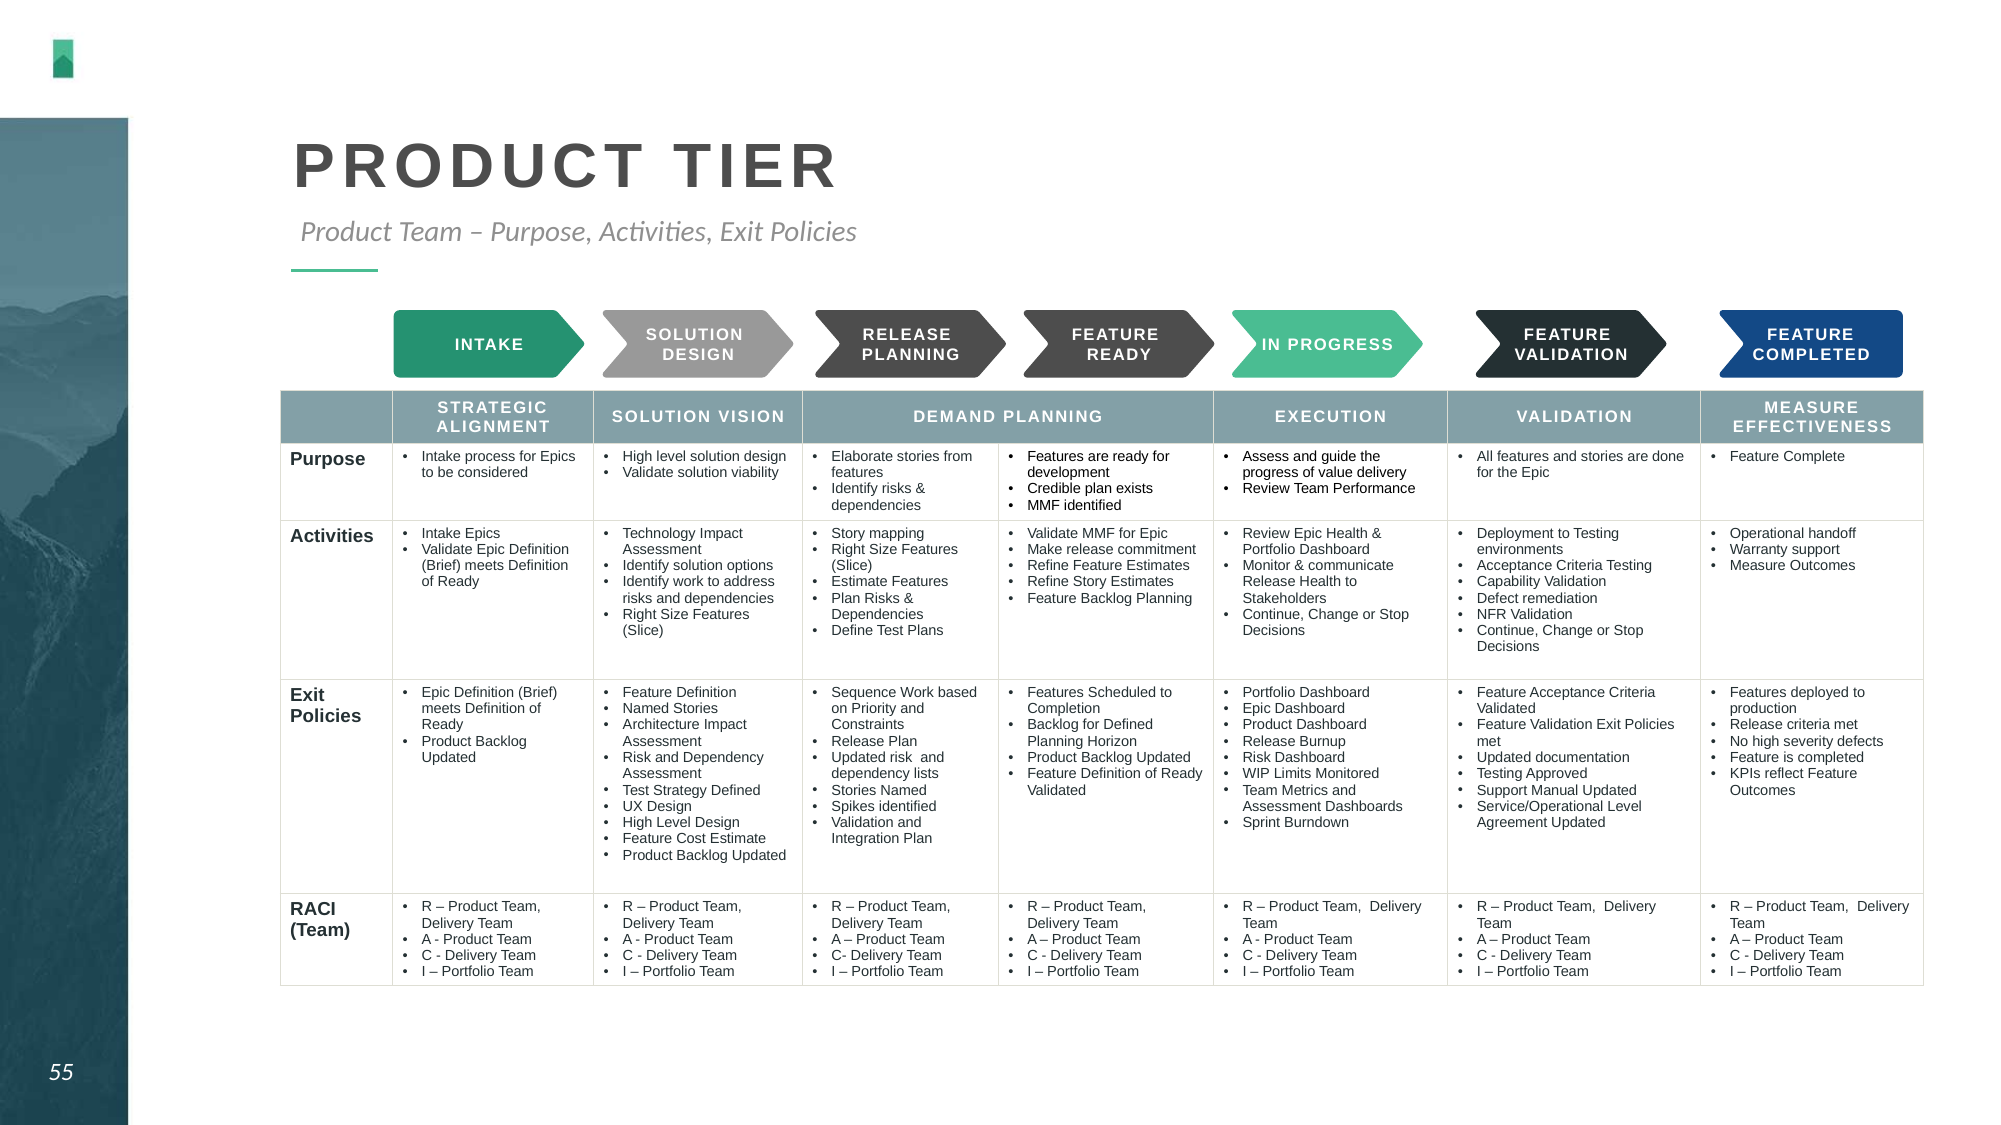

# PRoduct tier
 Product Team – Purpose, Activities, Exit Policies
Intake
Solution
Design
Release
Planning
Feature
Ready
In PROGRESS
Feature
Validation
Feature
Completed
|  | STRATEGIC ALIGNMENT | SOLUTION VISION | DEMAND PLANNING |  | EXECUTION | VALIDATION | MEASURE EFFECTIVENESS |
| --- | --- | --- | --- | --- | --- | --- | --- |
| Purpose | Intake process for Epics to be considered | High level solution design Validate solution viability | Elaborate stories from features Identify risks & dependencies | Features are ready for development Credible plan exists MMF identified | Assess and guide the progress of value delivery Review Team Performance | All features and stories are done for the Epic | Feature Complete |
| Activities | Intake Epics Validate Epic Definition (Brief) meets Definition of Ready | Technology Impact Assessment Identify solution options Identify work to address risks and dependencies Right Size Features (Slice) | Story mapping Right Size Features (Slice) Estimate Features Plan Risks & Dependencies Define Test Plans | Validate MMF for Epic Make release commitment Refine Feature Estimates Refine Story Estimates Feature Backlog Planning | Review Epic Health & Portfolio Dashboard Monitor & communicate Release Health to Stakeholders Continue, Change or Stop Decisions | Deployment to Testing environments Acceptance Criteria Testing Capability Validation Defect remediation NFR Validation Continue, Change or Stop Decisions | Operational handoff Warranty support Measure Outcomes |
| Exit Policies | Epic Definition (Brief) meets Definition of Ready Product Backlog Updated | Feature Definition Named Stories Architecture Impact Assessment Risk and Dependency Assessment Test Strategy Defined UX Design High Level Design Feature Cost Estimate Product Backlog Updated | Sequence Work based on Priority and Constraints Release Plan Updated risk and dependency lists Stories Named Spikes identified Validation and Integration Plan | Features Scheduled to Completion Backlog for Defined Planning Horizon Product Backlog Updated Feature Definition of Ready Validated | Portfolio Dashboard Epic Dashboard Product Dashboard Release Burnup Risk Dashboard WIP Limits Monitored Team Metrics and Assessment Dashboards Sprint Burndown | Feature Acceptance Criteria Validated Feature Validation Exit Policies met Updated documentation Testing Approved Support Manual Updated Service/Operational Level Agreement Updated | Features deployed to production Release criteria met No high severity defects Feature is completed KPIs reflect Feature Outcomes |
| RACI (Team) | R – Product Team,  Delivery Team A - Product Team C - Delivery Team I – Portfolio Team | R – Product Team,  Delivery Team A - Product Team C - Delivery Team I – Portfolio Team | R – Product Team,  Delivery Team A – Product Team C- Delivery Team I – Portfolio Team | R – Product Team,  Delivery Team A – Product Team C - Delivery Team I – Portfolio Team | R – Product Team,  Delivery Team A - Product Team C - Delivery Team I – Portfolio Team | R – Product Team,  Delivery Team A – Product Team C - Delivery Team I – Portfolio Team | R – Product Team,  Delivery Team A – Product Team C - Delivery Team I – Portfolio Team |
55